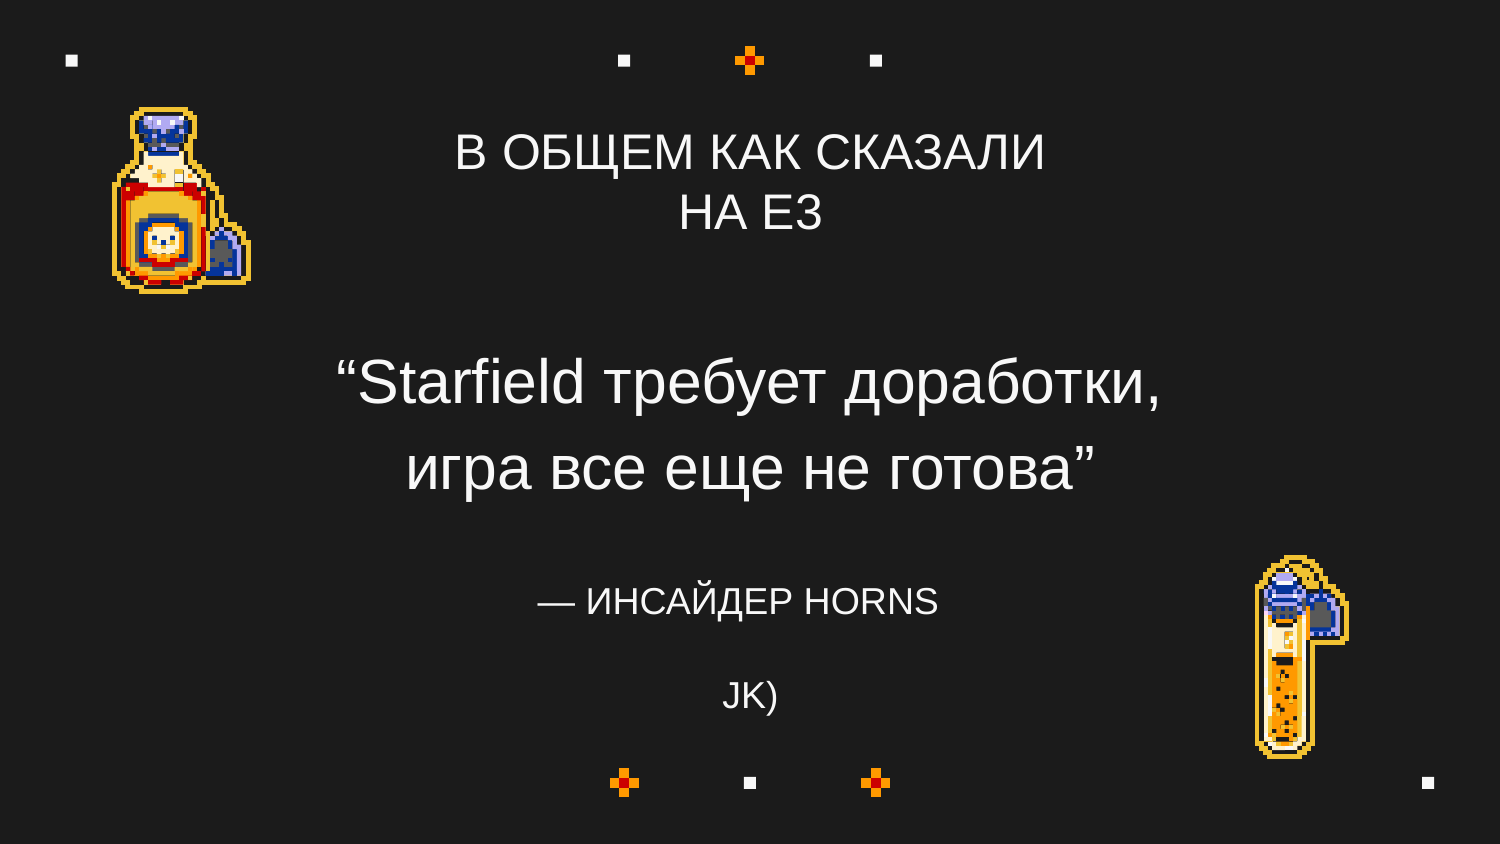

В ОБЩЕМ КАК СКАЗАЛИ
НА Е3

“Starfield требует доработки, игра все еще не готова”

# — ИНСАЙДЕР HORNS
JK)